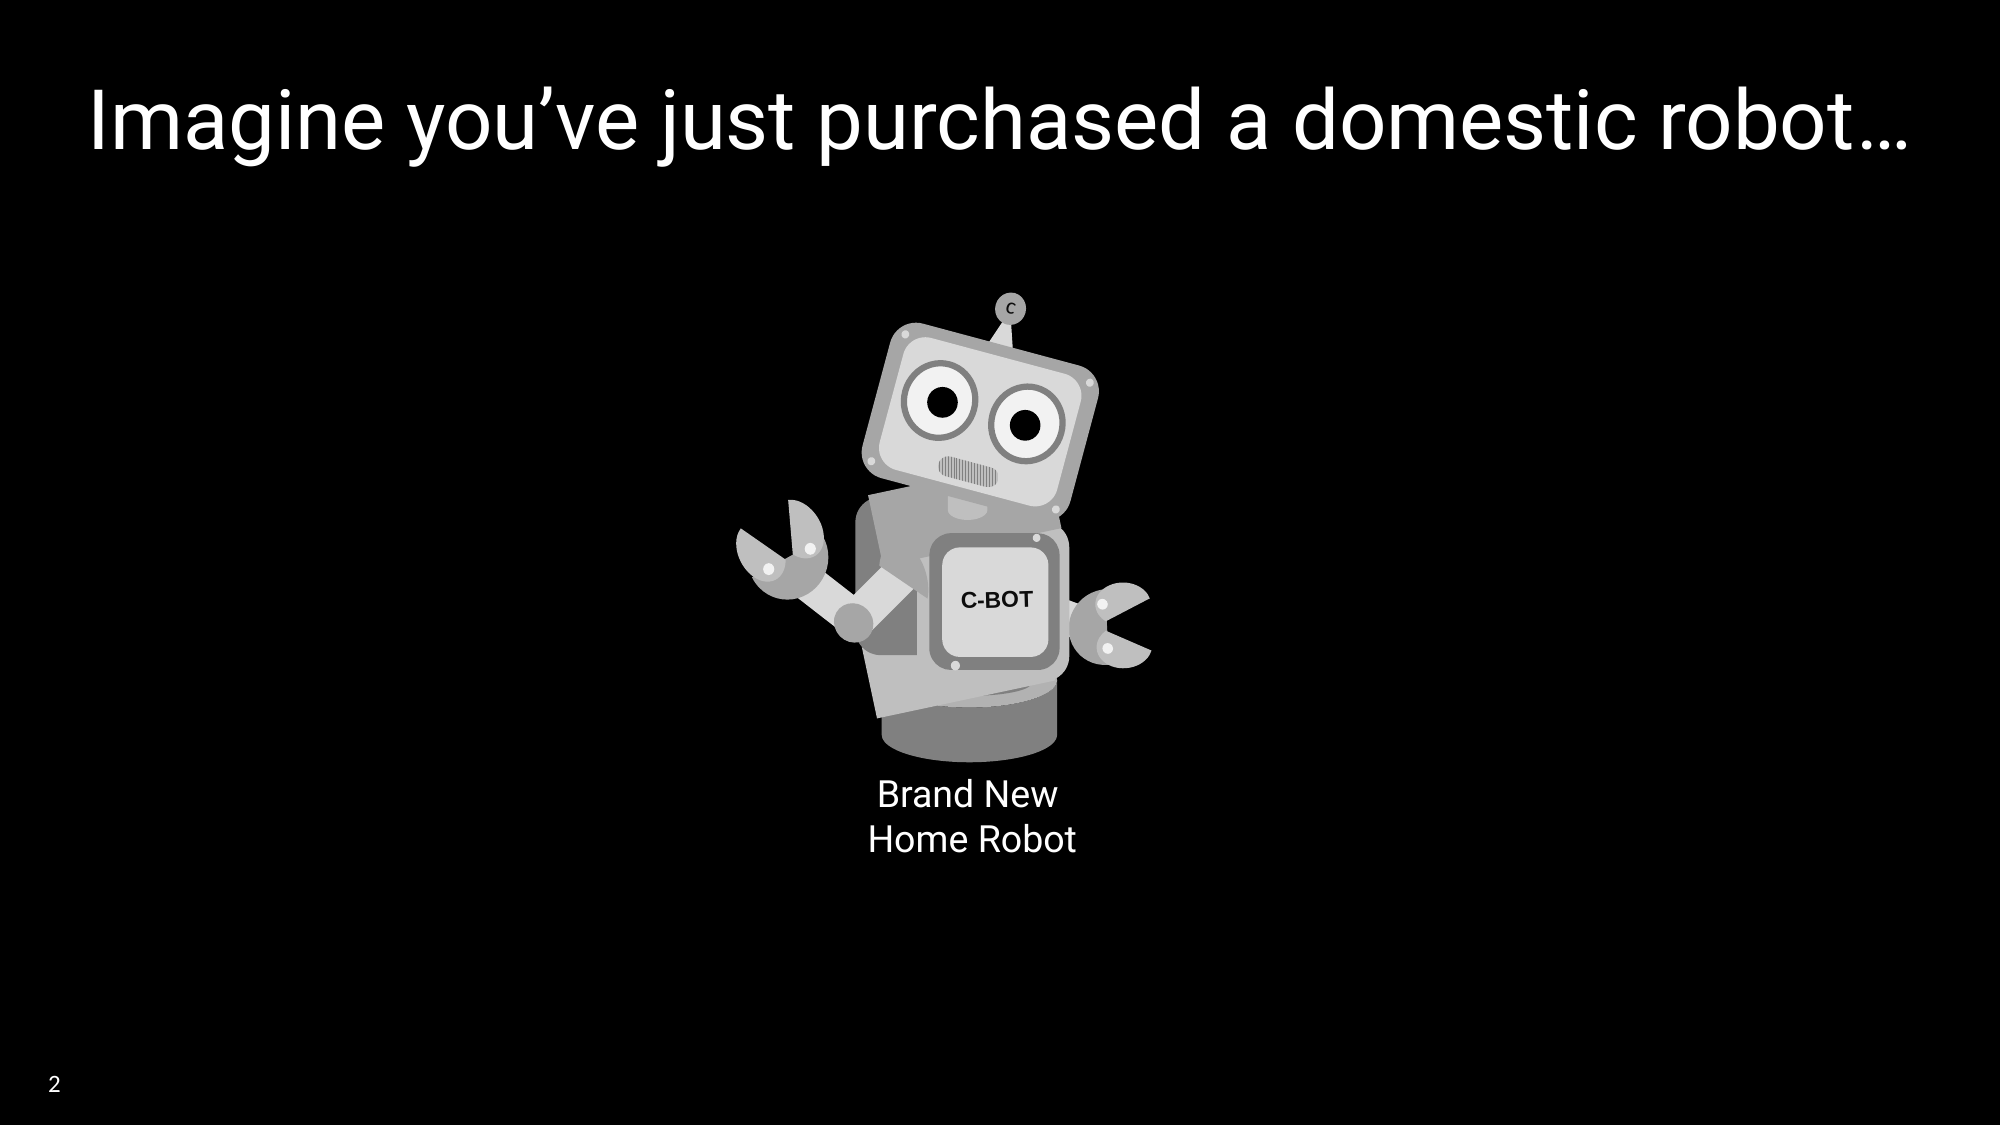

# Imagine you’ve just purchased a domestic robot…
c

   C-BOT

Brand New
Home Robot
2